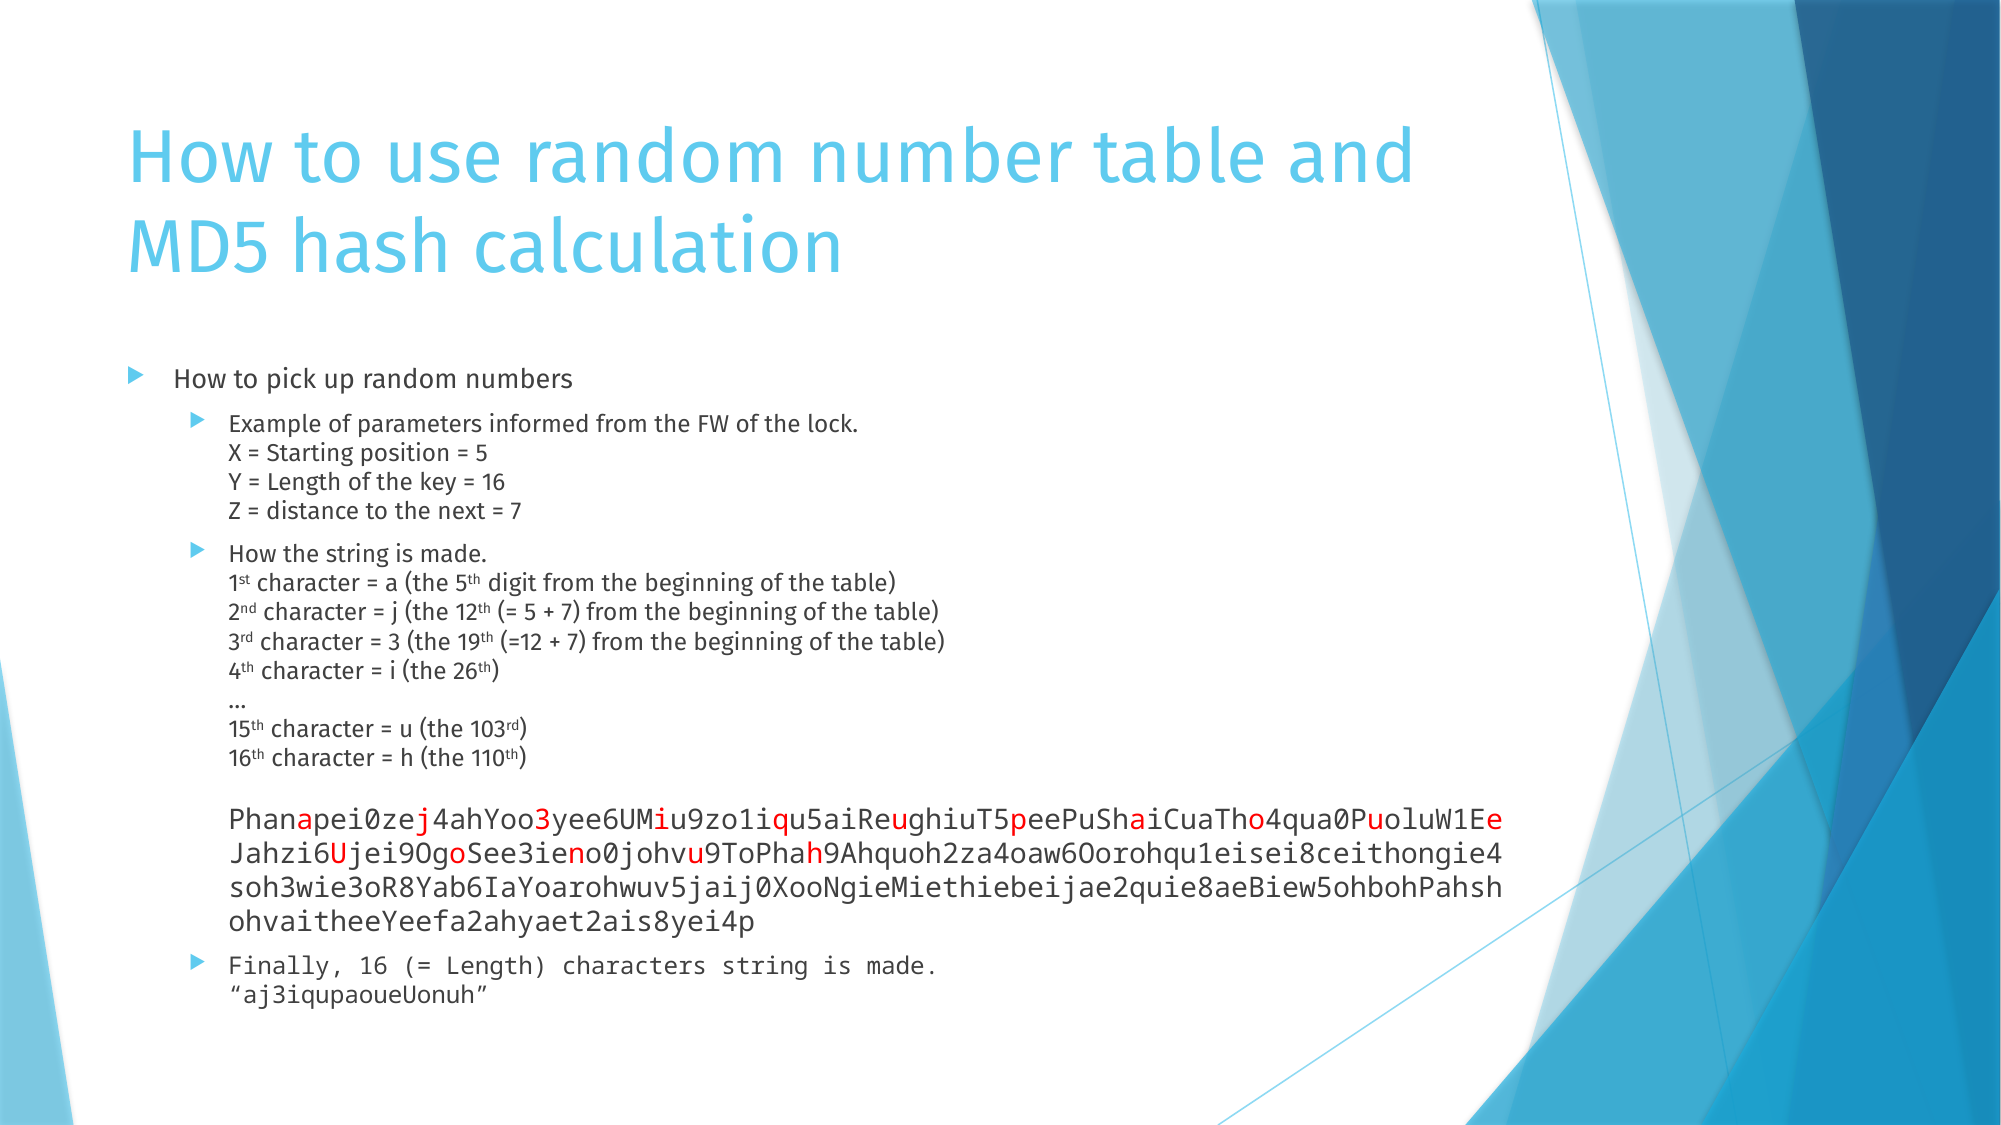

# How to use random number table and MD5 hash calculation
How to pick up random numbers
Example of parameters informed from the FW of the lock.
X = Starting position = 5
Y = Length of the key = 16
Z = distance to the next = 7
How the string is made.
1st character = a (the 5th digit from the beginning of the table)
2nd character = j (the 12th (= 5 + 7) from the beginning of the table)
3rd character = 3 (the 19th (=12 + 7) from the beginning of the table)
4th character = i (the 26th)
…
15th character = u (the 103rd)
16th character = h (the 110th)
Phanapei0zej4ahYoo3yee6UMiu9zo1iqu5aiReughiuT5peePuShaiCuaTho4qua0PuoluW1EeJahzi6Ujei9OgoSee3ieno0johvu9ToPhah9Ahquoh2za4oaw6Oorohqu1eisei8ceithongie4soh3wie3oR8Yab6IaYoarohwuv5jaij0XooNgieMiethiebeijae2quie8aeBiew5ohbohPahshohvaitheeYeefa2ahyaet2ais8yei4p
Finally, 16 (= Length) characters string is made.
“aj3iqupaoueUonuh”